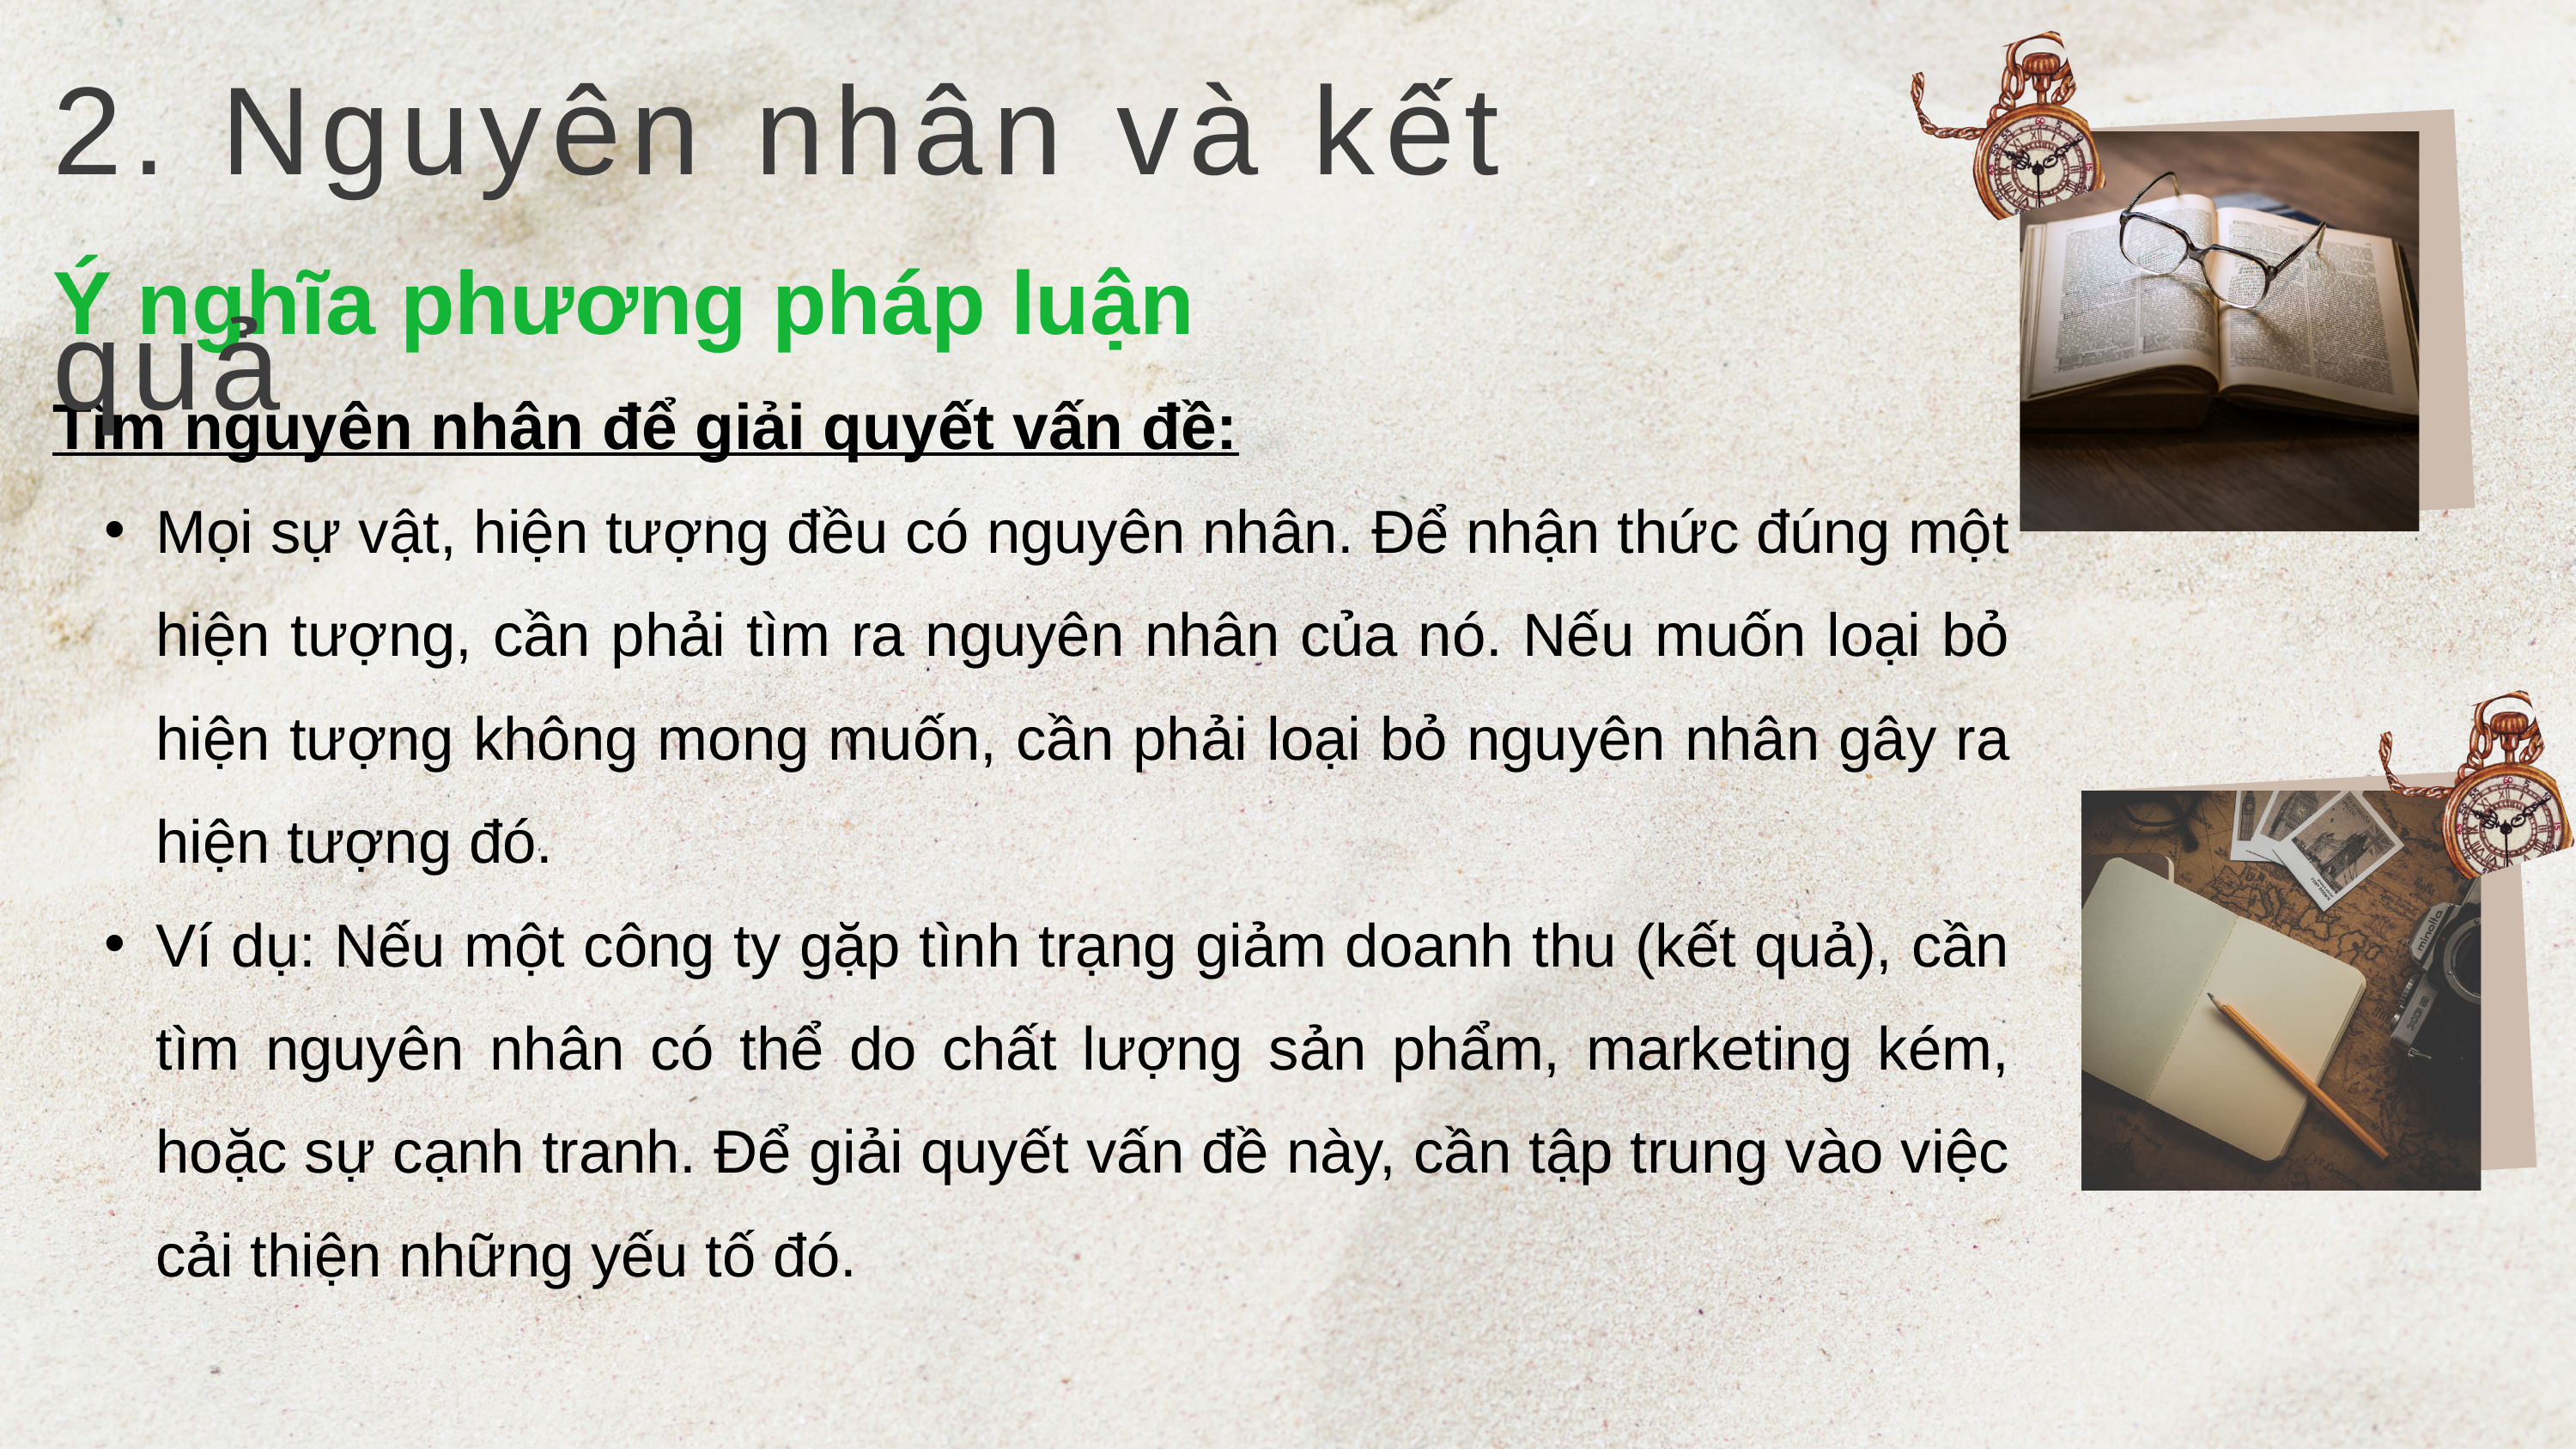

2. Nguyên nhân và kết quả

Ý nghĩa phương pháp luận
Tìm nguyên nhân để giải quyết vấn đề:
Mọi sự vật, hiện tượng đều có nguyên nhân. Để nhận thức đúng một hiện tượng, cần phải tìm ra nguyên nhân của nó. Nếu muốn loại bỏ hiện tượng không mong muốn, cần phải loại bỏ nguyên nhân gây ra hiện tượng đó.
Ví dụ: Nếu một công ty gặp tình trạng giảm doanh thu (kết quả), cần tìm nguyên nhân có thể do chất lượng sản phẩm, marketing kém, hoặc sự cạnh tranh. Để giải quyết vấn đề này, cần tập trung vào việc cải thiện những yếu tố đó.